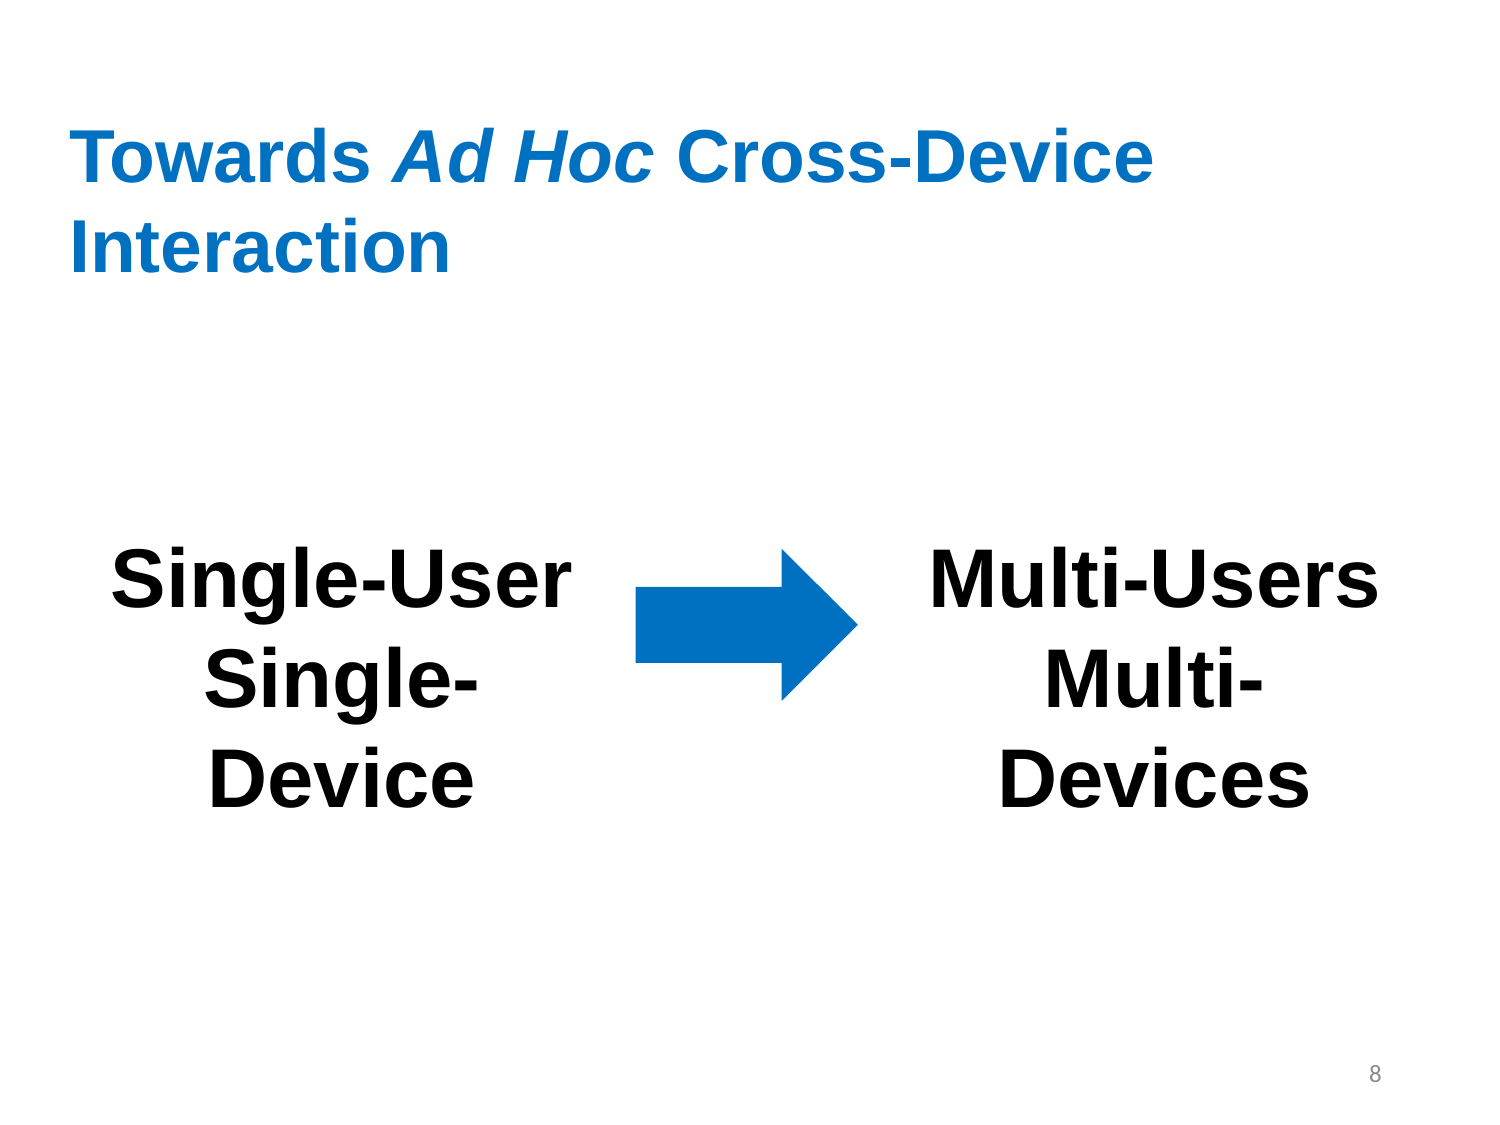

Towards Ad Hoc Cross-Device Interaction
Single-User
Single-Device
Multi-Users
Multi-Devices

8